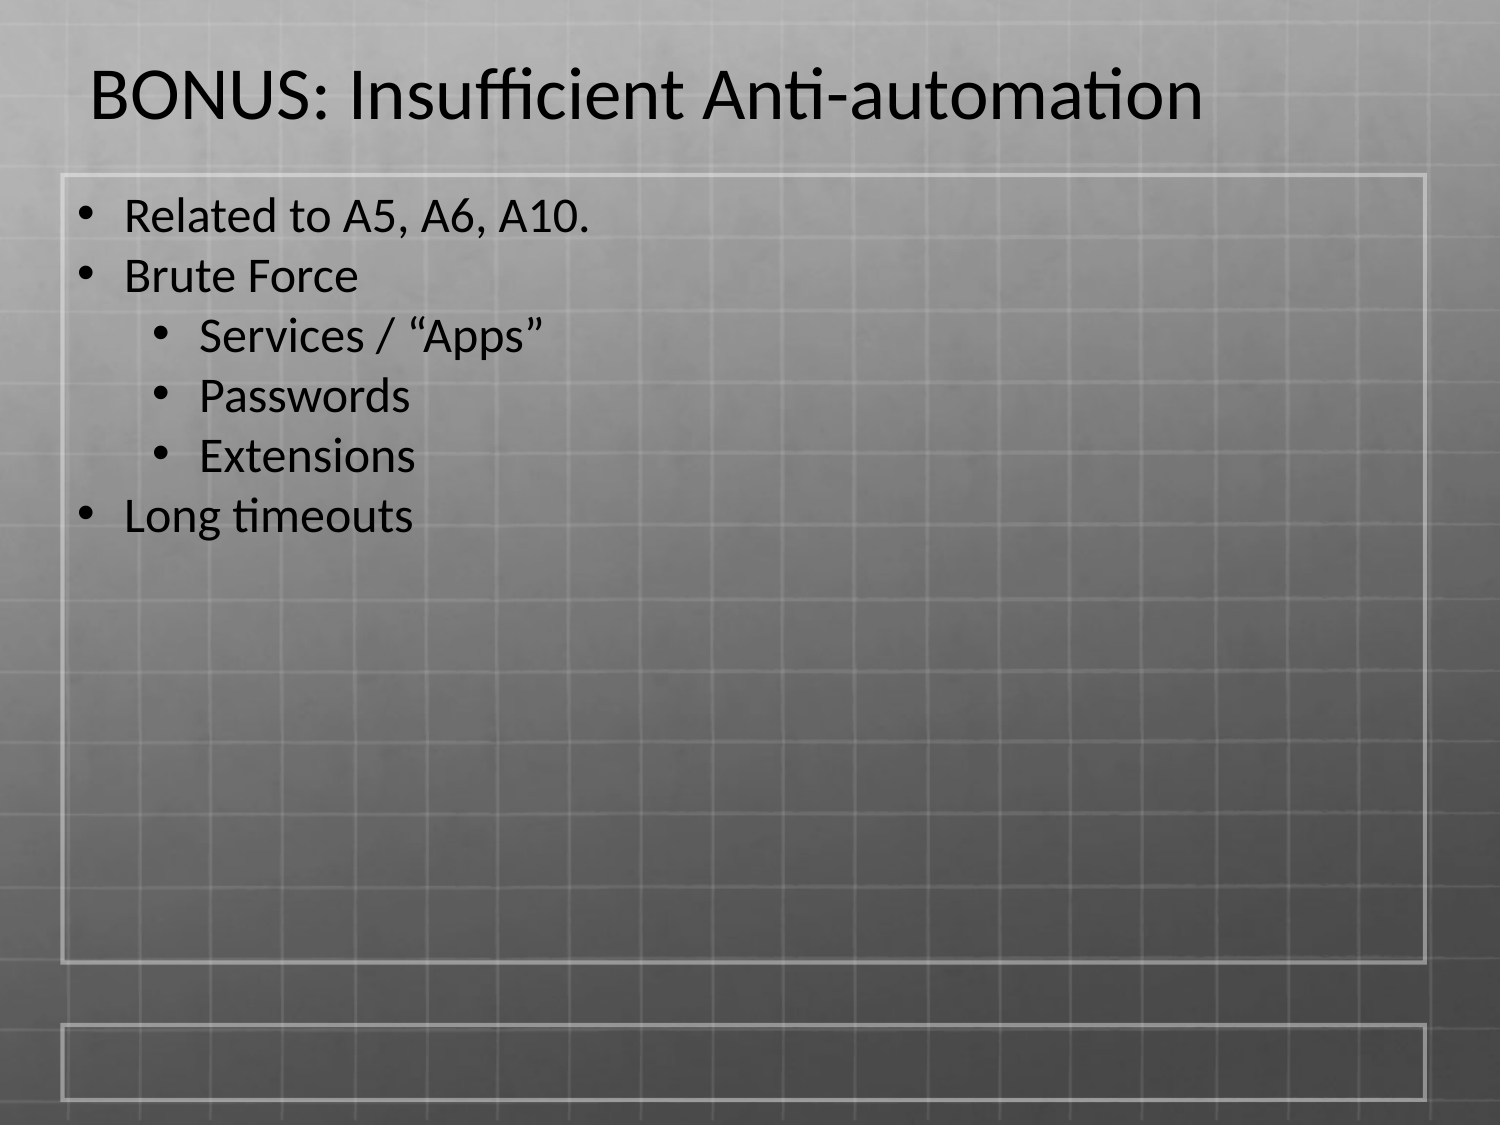

BONUS: Insufficient Anti-automation
Related to A5, A6, A10.
Brute Force
Services / “Apps”
Passwords
Extensions
Long timeouts